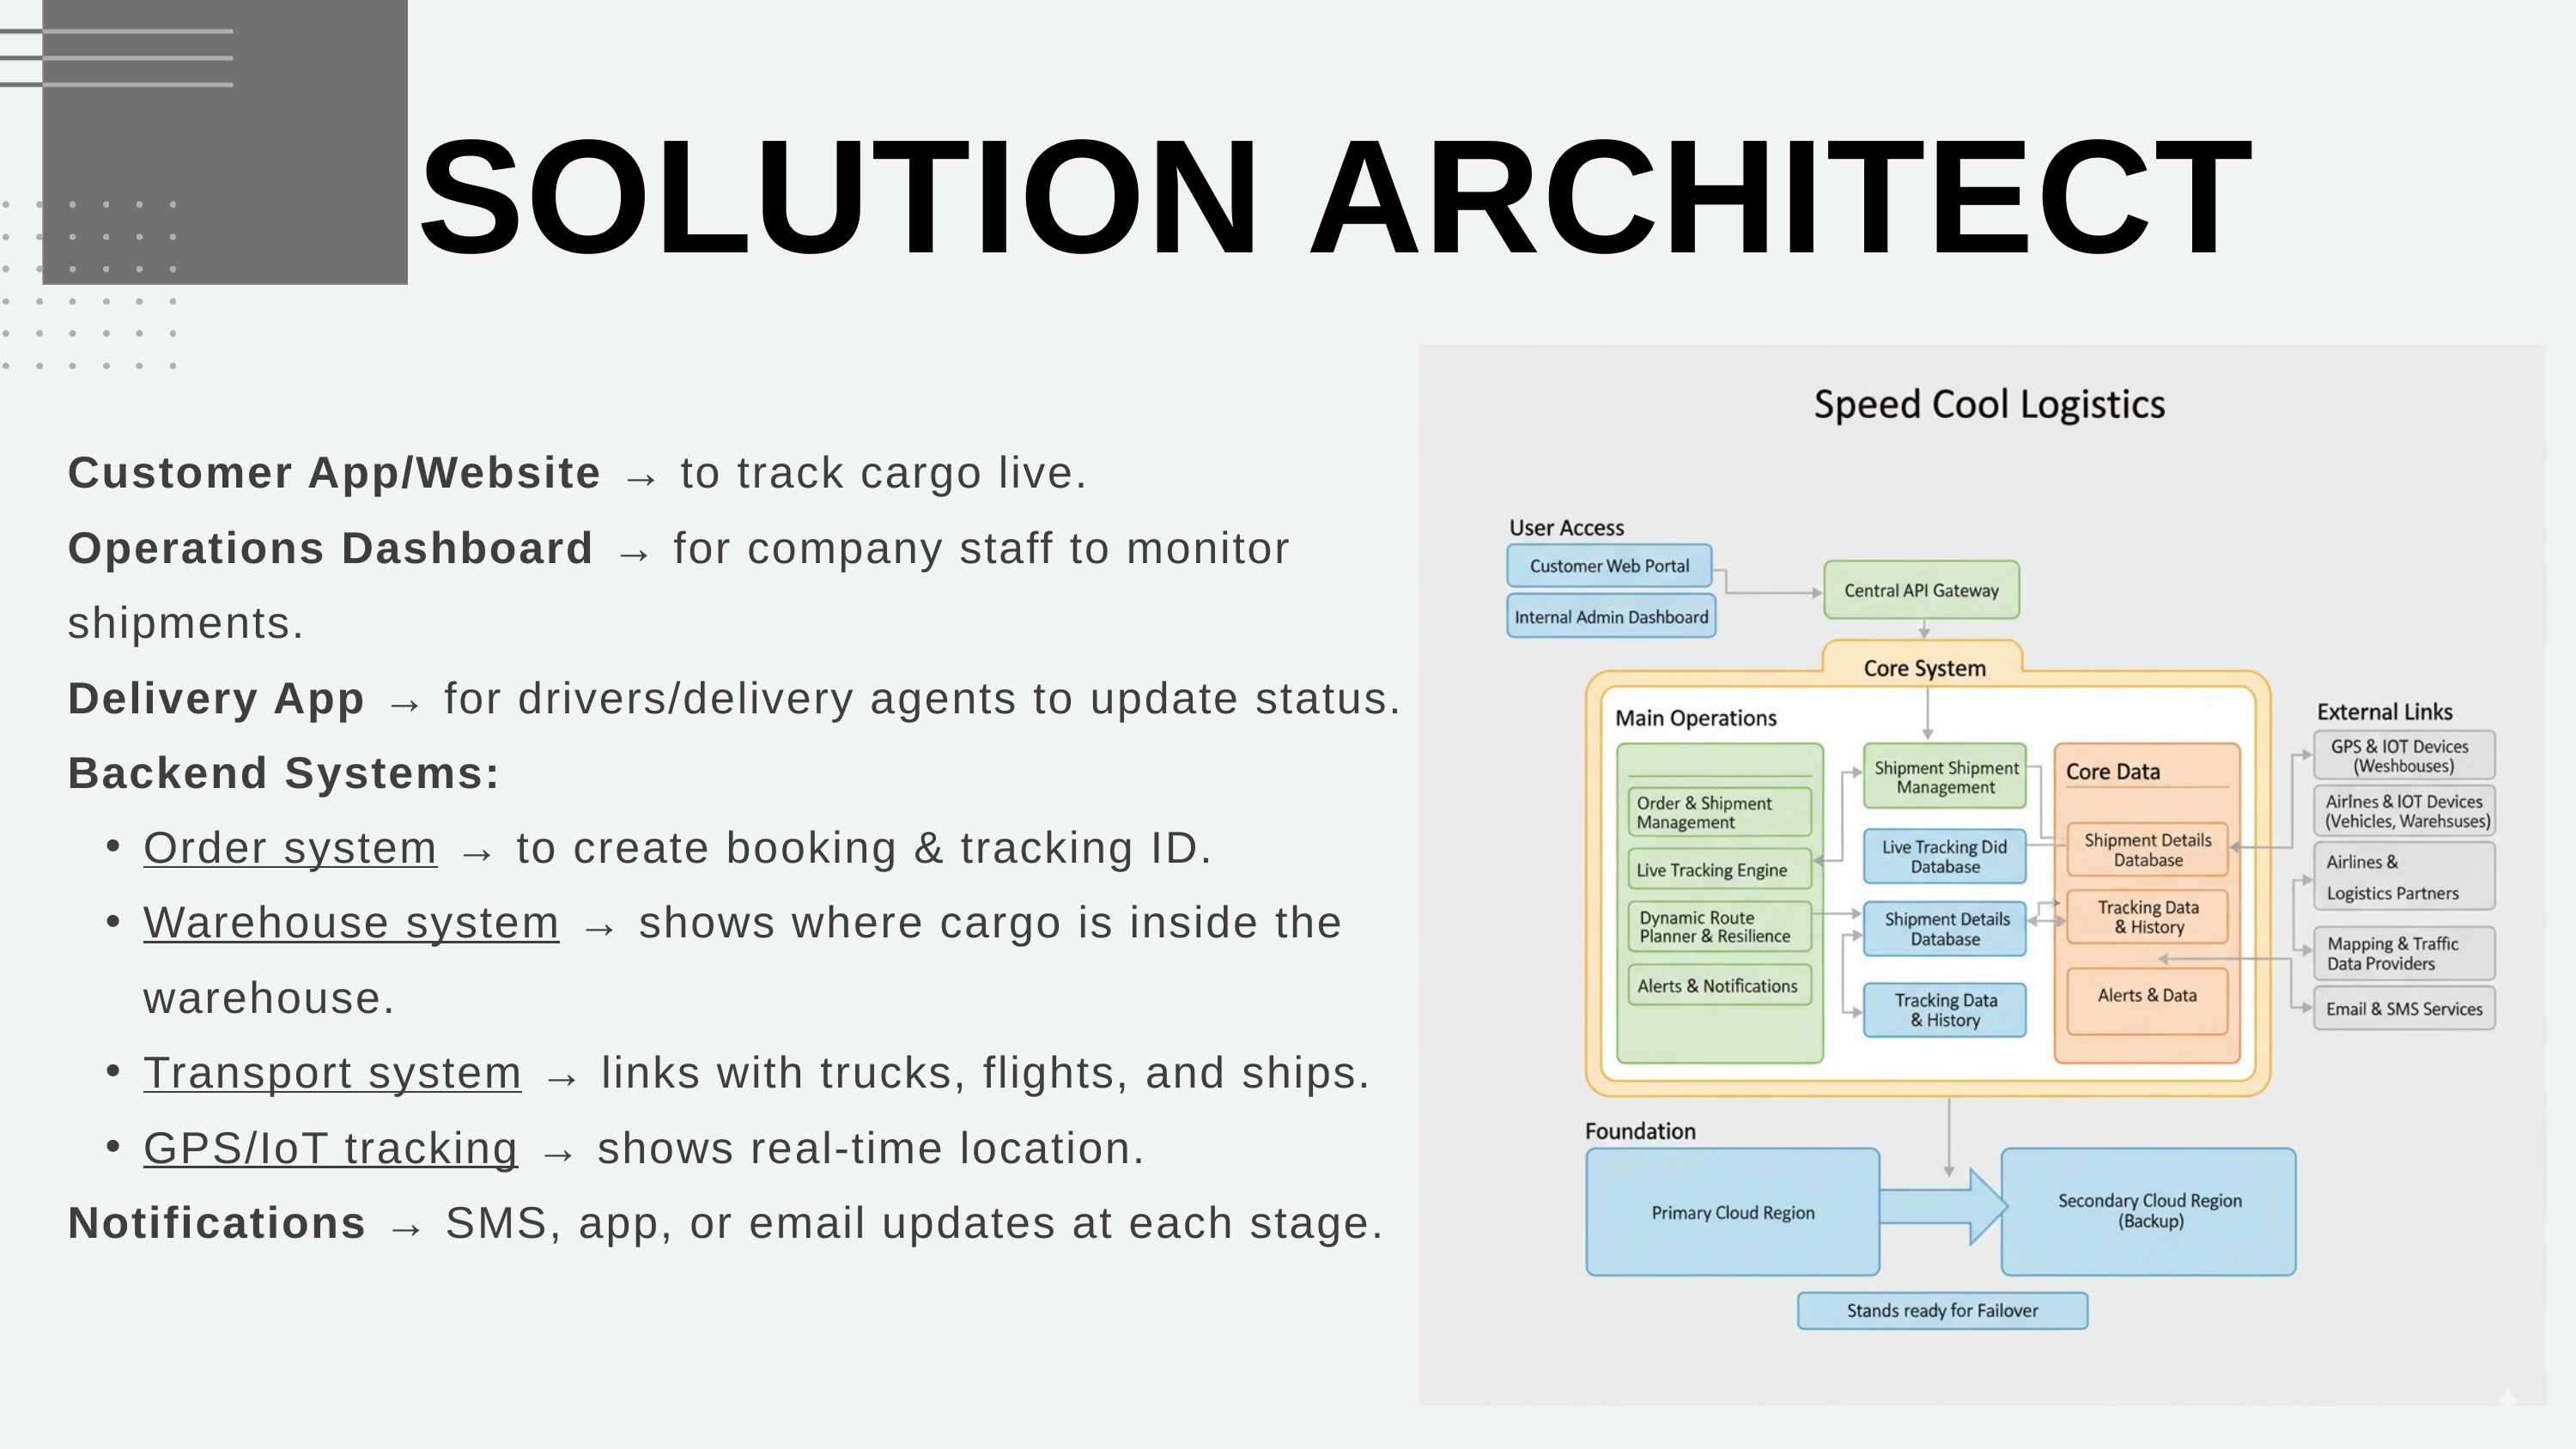

SOLUTION ARCHITECT

Customer App/Website → to track cargo live.
Operations Dashboard → for company staff to monitor shipments.
Delivery App → for drivers/delivery agents to update status.
Backend Systems:
Order system → to create booking & tracking ID.
Warehouse system → shows where cargo is inside the warehouse.
Transport system → links with trucks, flights, and ships.
GPS/IoT tracking → shows real-time location.
Notifications → SMS, app, or email updates at each stage.